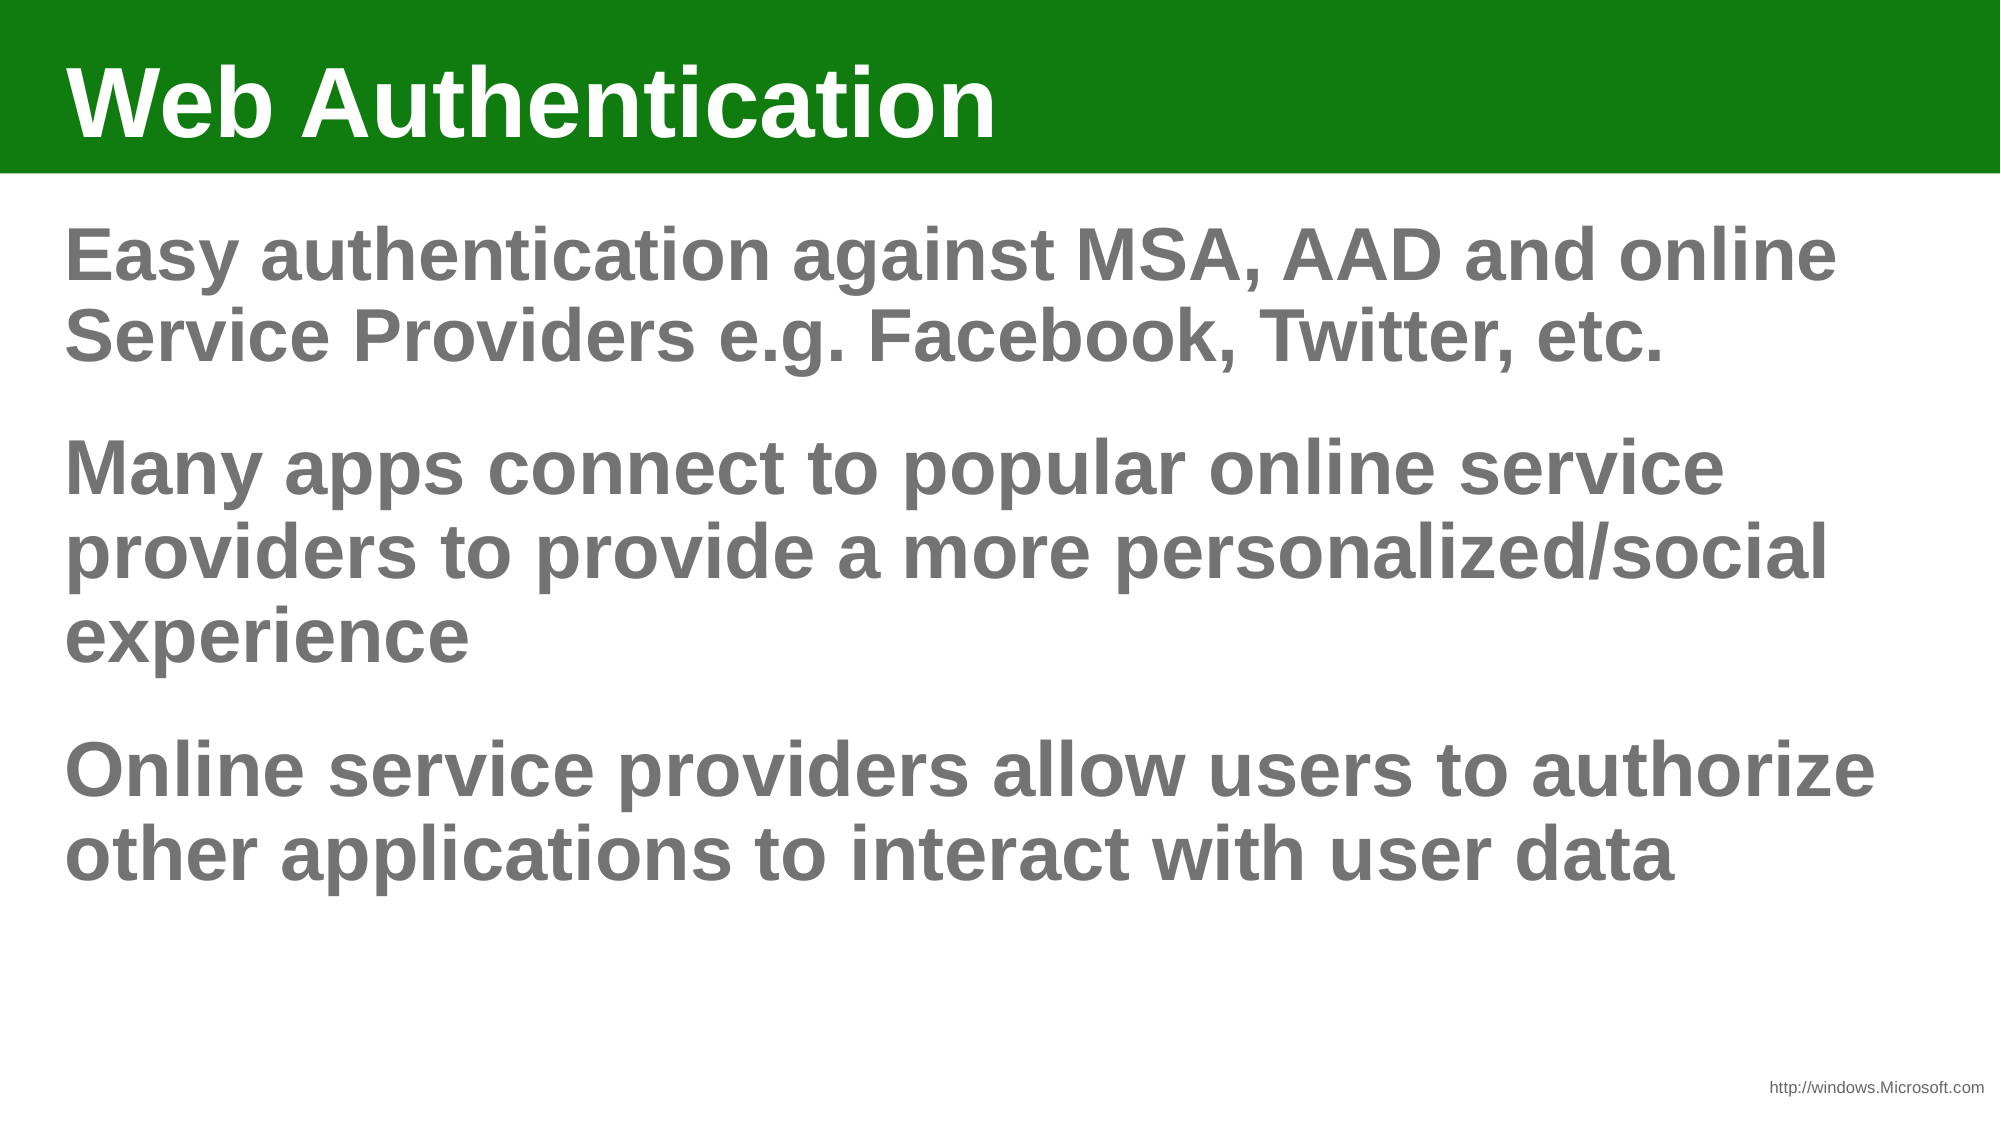

# Web Authentication
Easy authentication against MSA, AAD and online Service Providers e.g. Facebook, Twitter, etc.
Many apps connect to popular online service providers to provide a more personalized/social experience
Online service providers allow users to authorize other applications to interact with user data